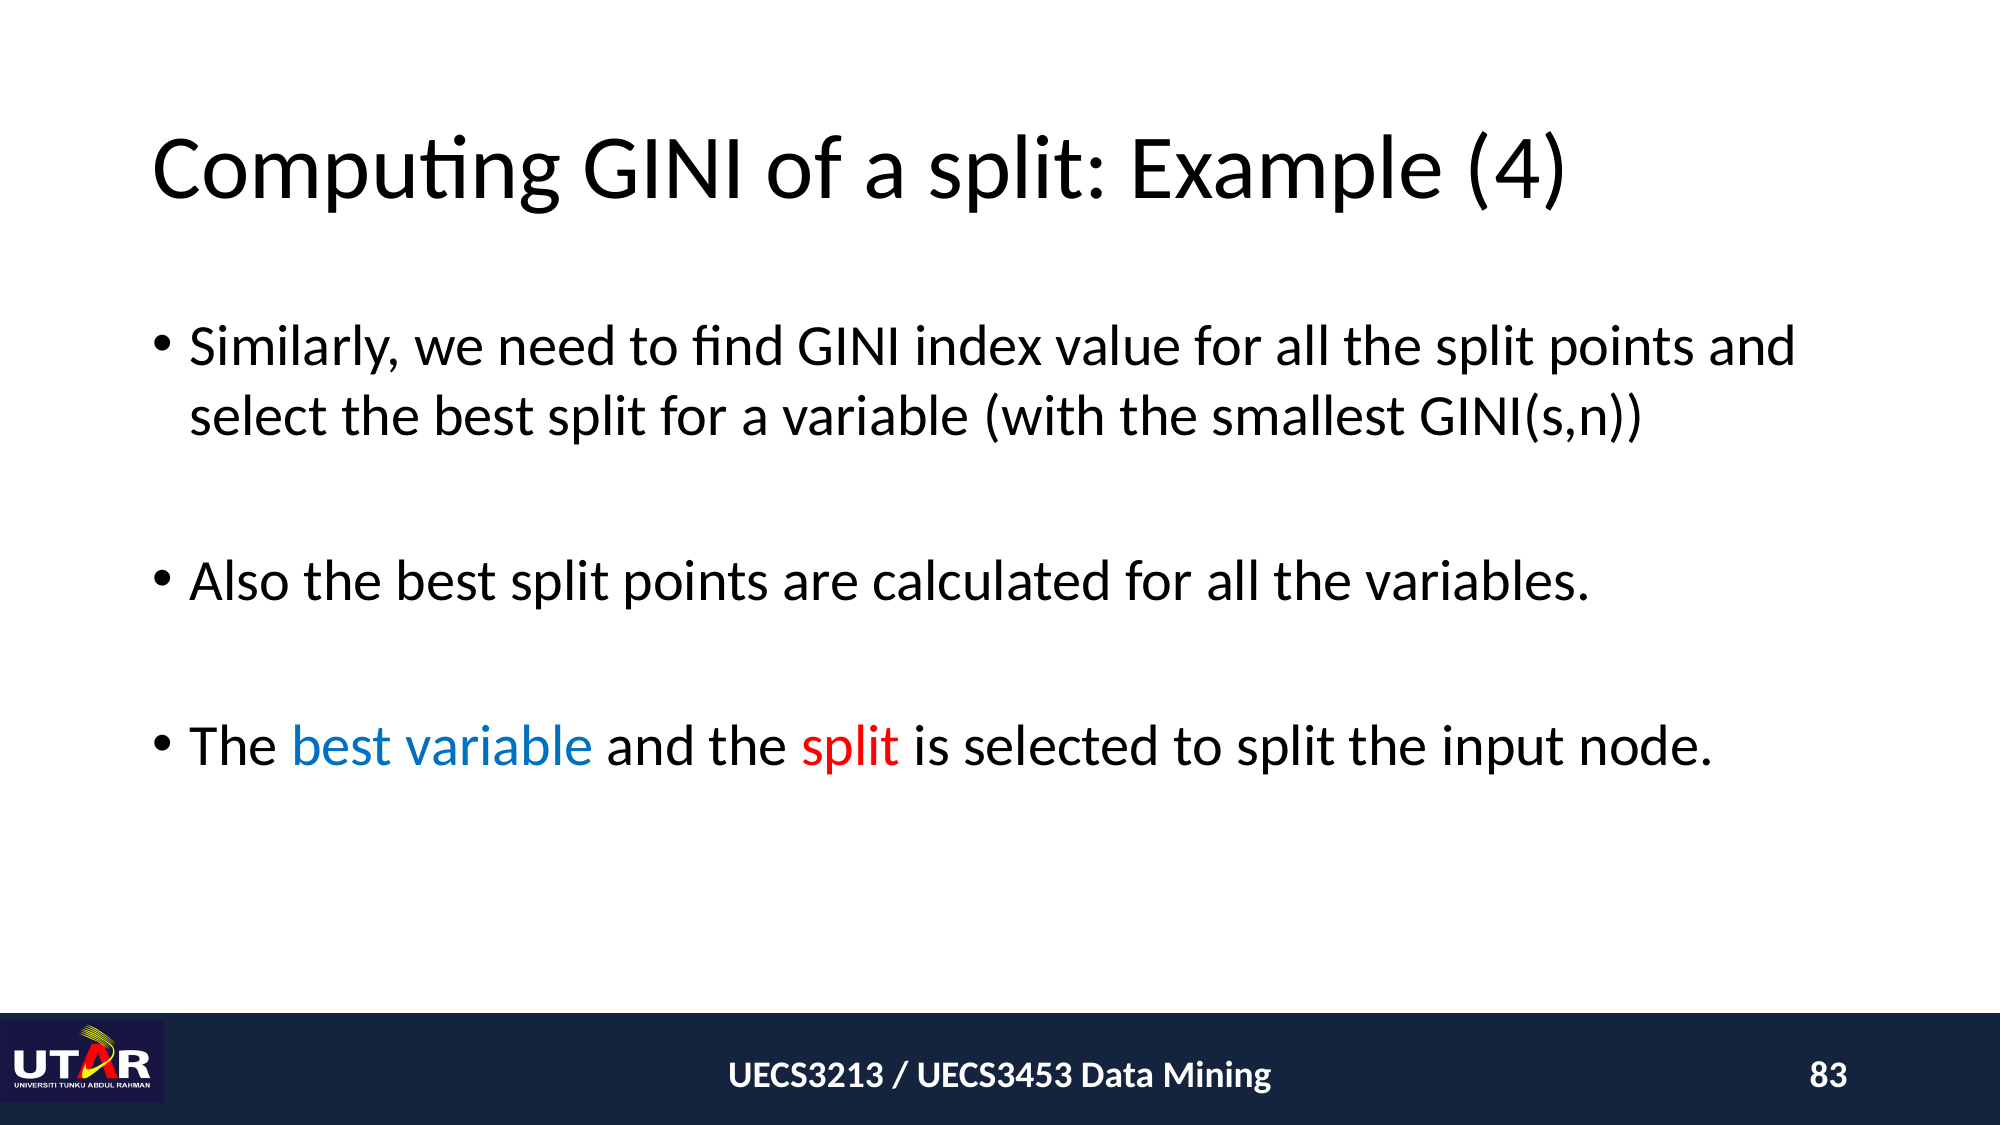

# Computing GINI of a split: Example (4)
Similarly, we need to find GINI index value for all the split points and select the best split for a variable (with the smallest GINI(s,n))

Also the best split points are calculated for all the variables.

The best variable and the split is selected to split the input node.
UECS3213 / UECS3453 Data Mining
83